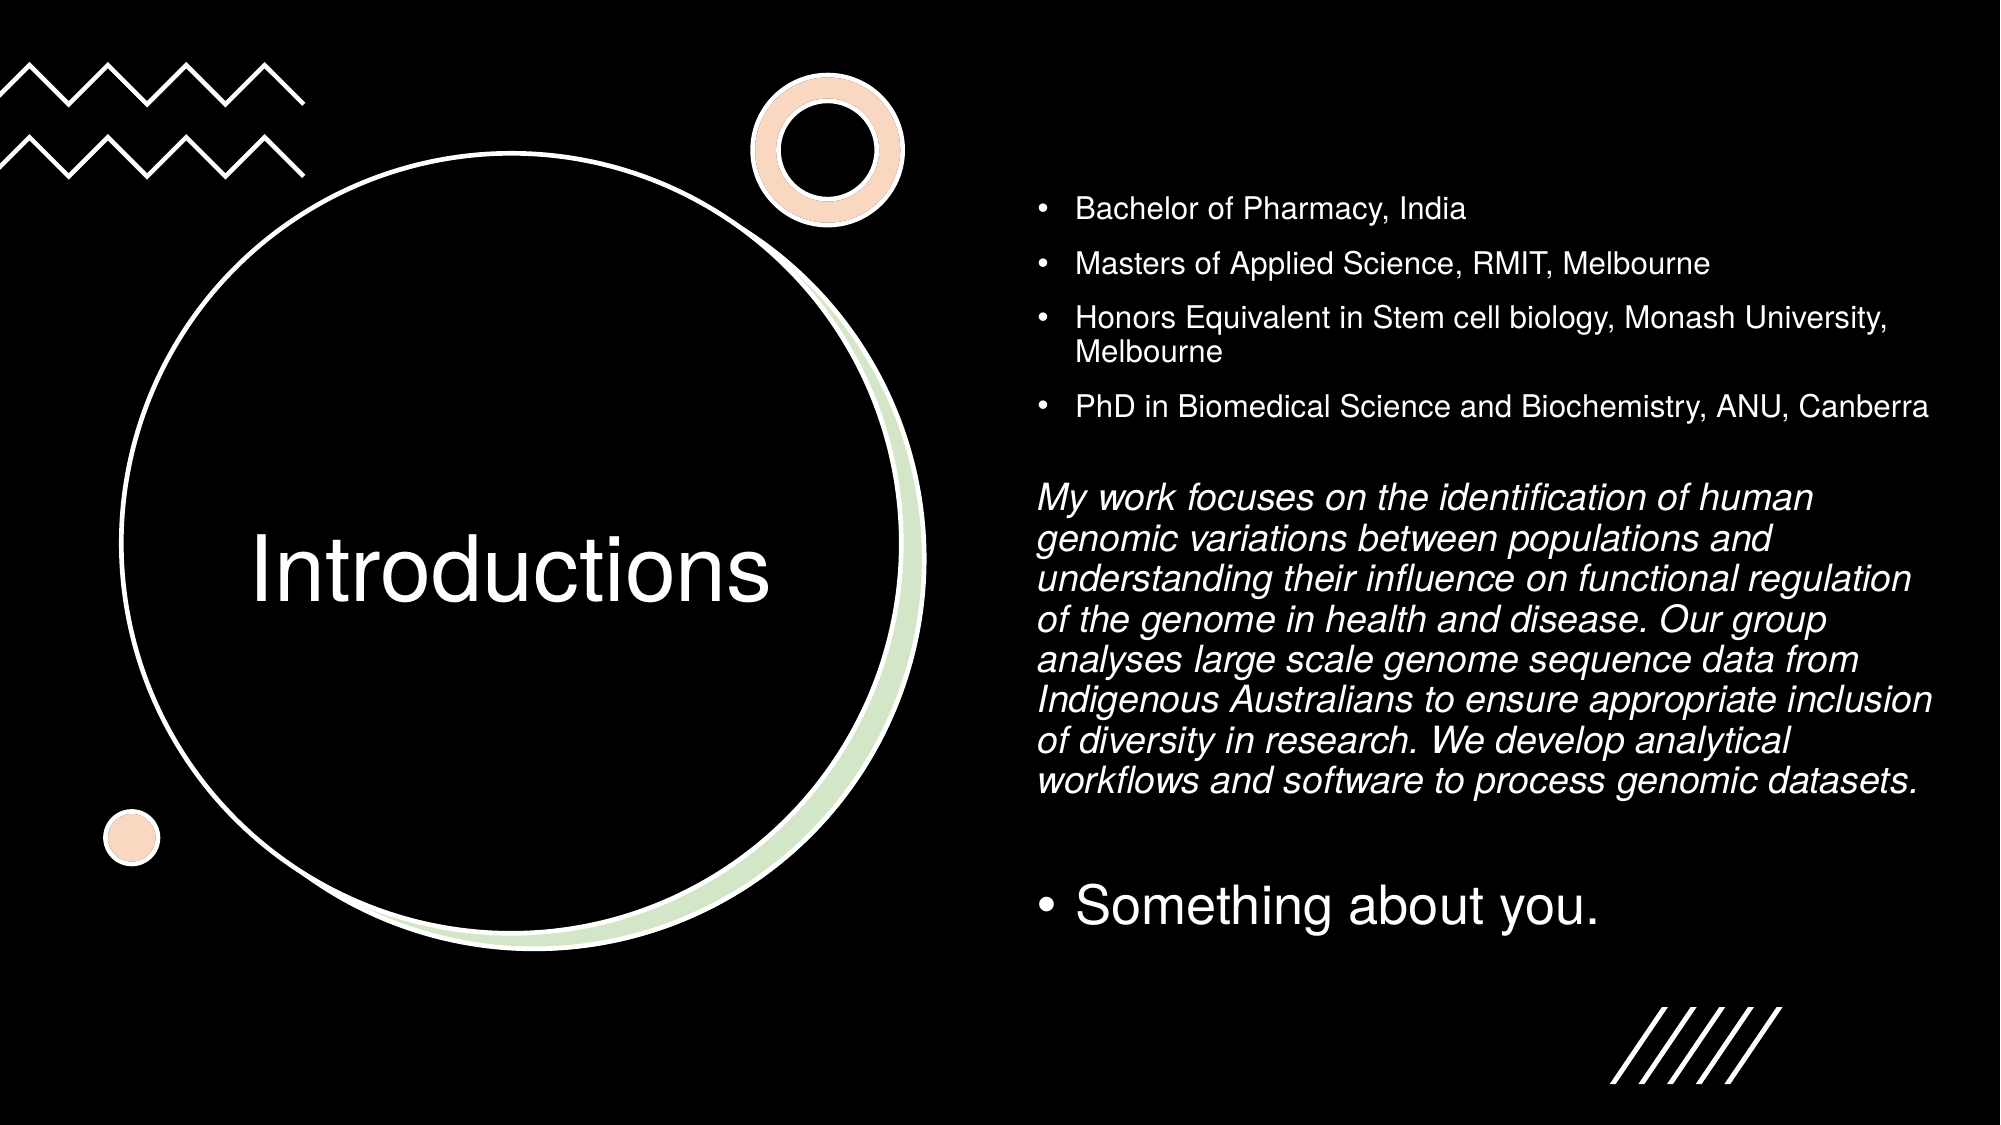

Bachelor of Pharmacy, India
Masters of Applied Science, RMIT, Melbourne
Honors Equivalent in Stem cell biology, Monash University, Melbourne
PhD in Biomedical Science and Biochemistry, ANU, Canberra

My work focuses on the identification of human genomic variations between populations and understanding their influence on functional regulation of the genome in health and disease. Our group analyses large scale genome sequence data from Indigenous Australians to ensure appropriate inclusion of diversity in research. We develop analytical workflows and software to process genomic datasets.

Something about you.
# Introductions